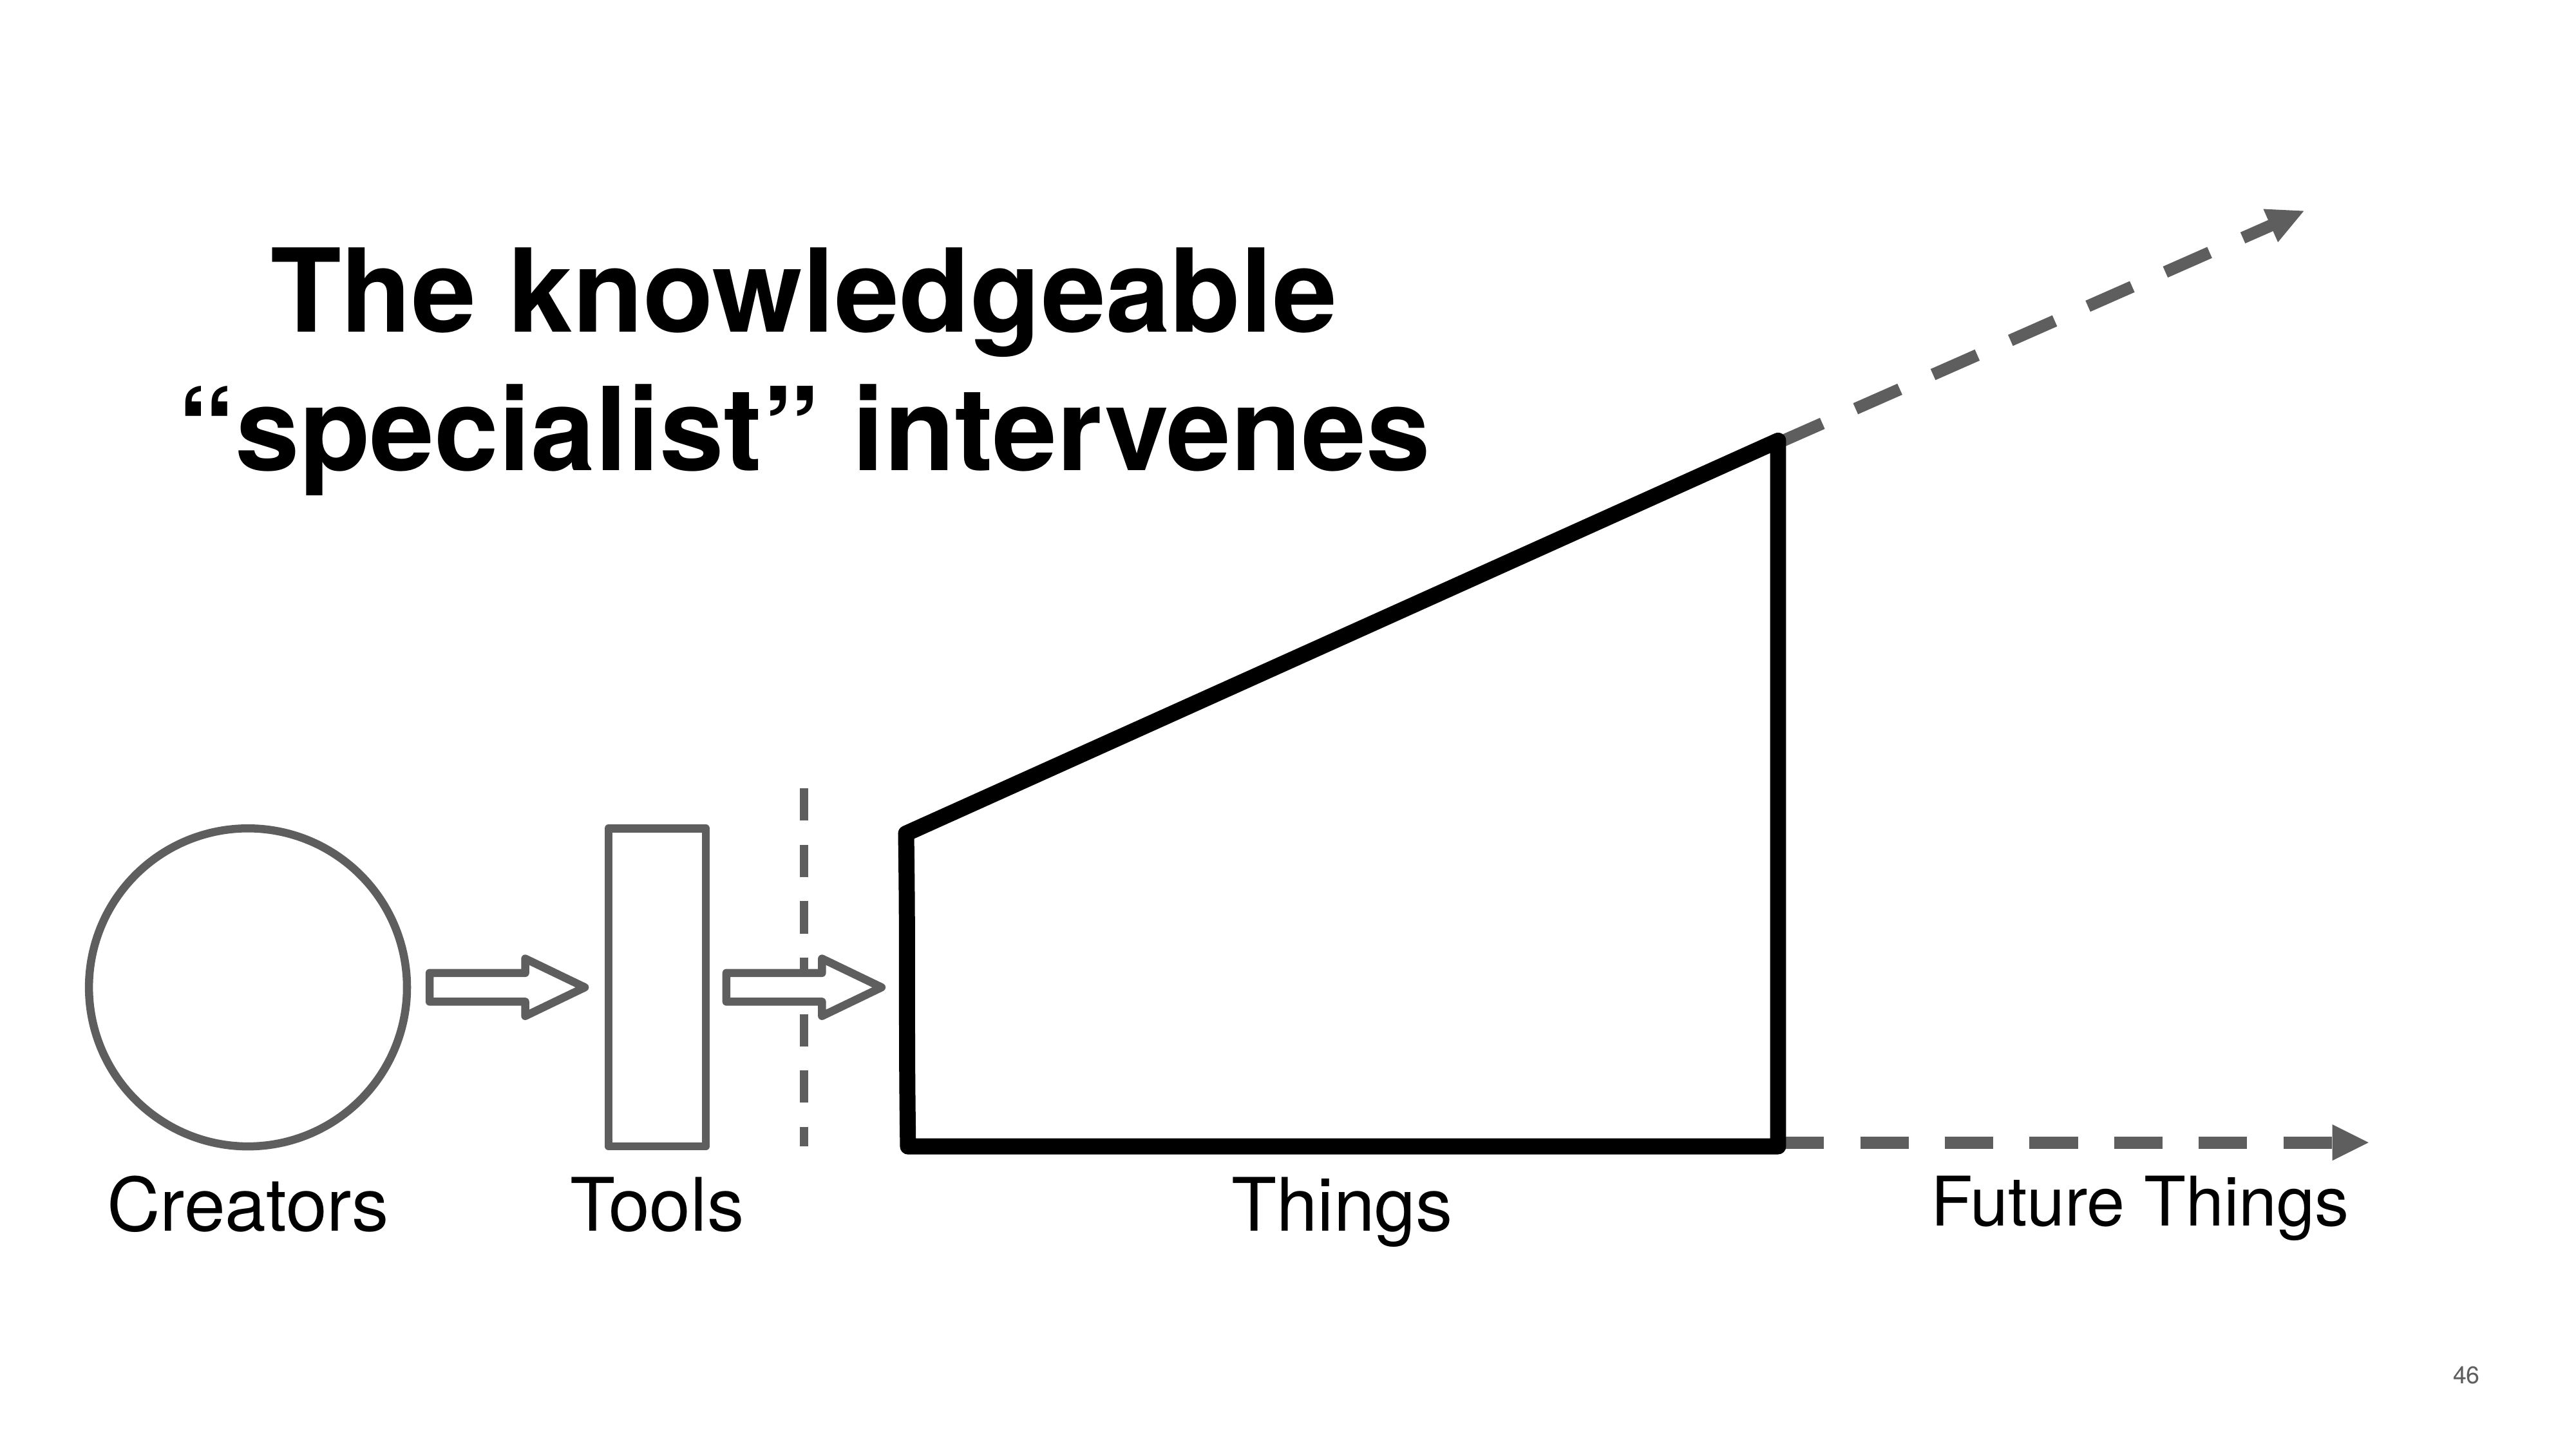

The knowledgeable “specialist” intervenes

Creators
Tools
Things
Future Things
46